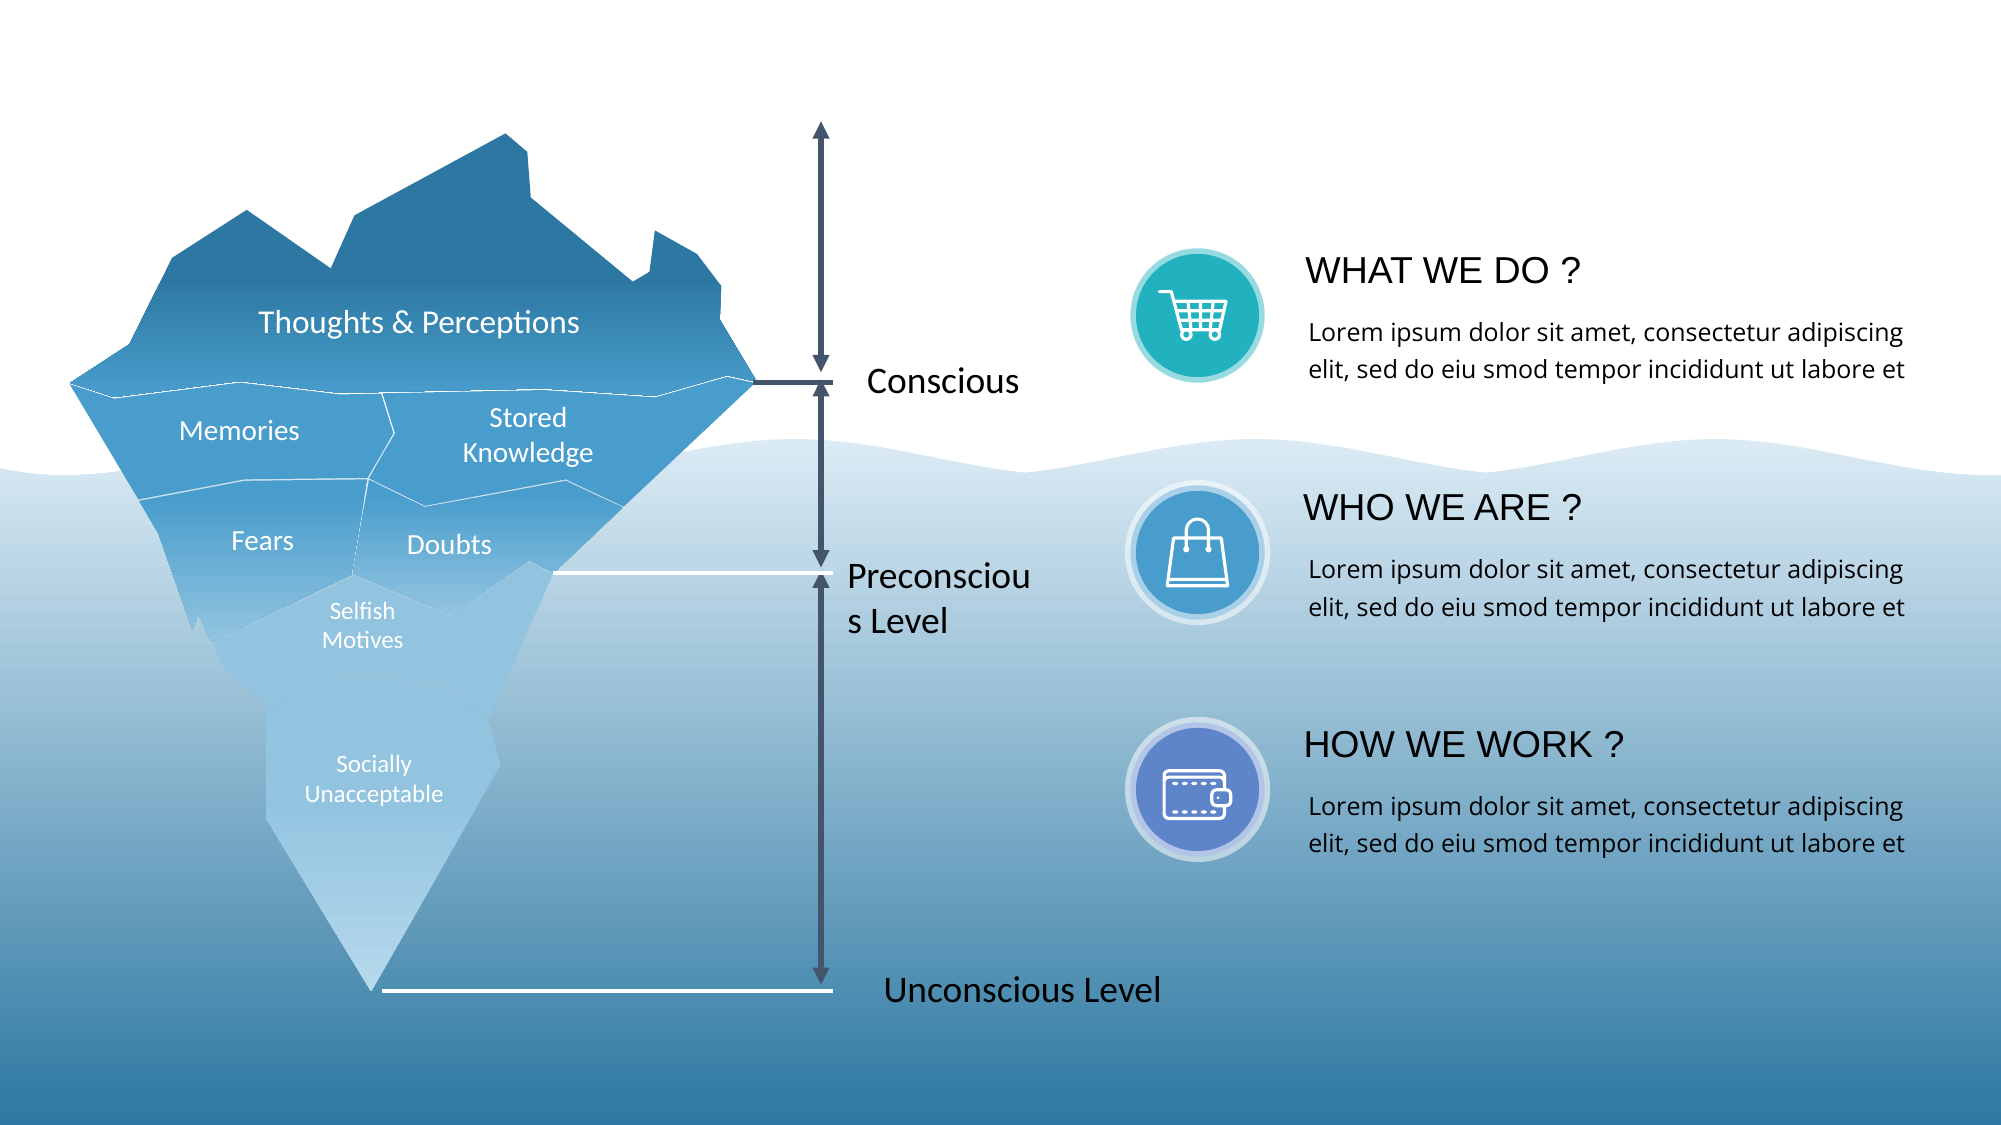

Thoughts & Perceptions
Conscious

Stored
Knowledge
Memories

Fears
Doubts
Preconscious Level

Selfish
Motives

Socially
Unacceptable
Unconscious Level
WHAT WE DO ?
Lorem ipsum dolor sit amet, consectetur adipiscing elit, sed do eiu smod tempor incididunt ut labore et

WHO WE ARE ?
Lorem ipsum dolor sit amet, consectetur adipiscing elit, sed do eiu smod tempor incididunt ut labore et

HOW WE WORK ?
Lorem ipsum dolor sit amet, consectetur adipiscing elit, sed do eiu smod tempor incididunt ut labore et